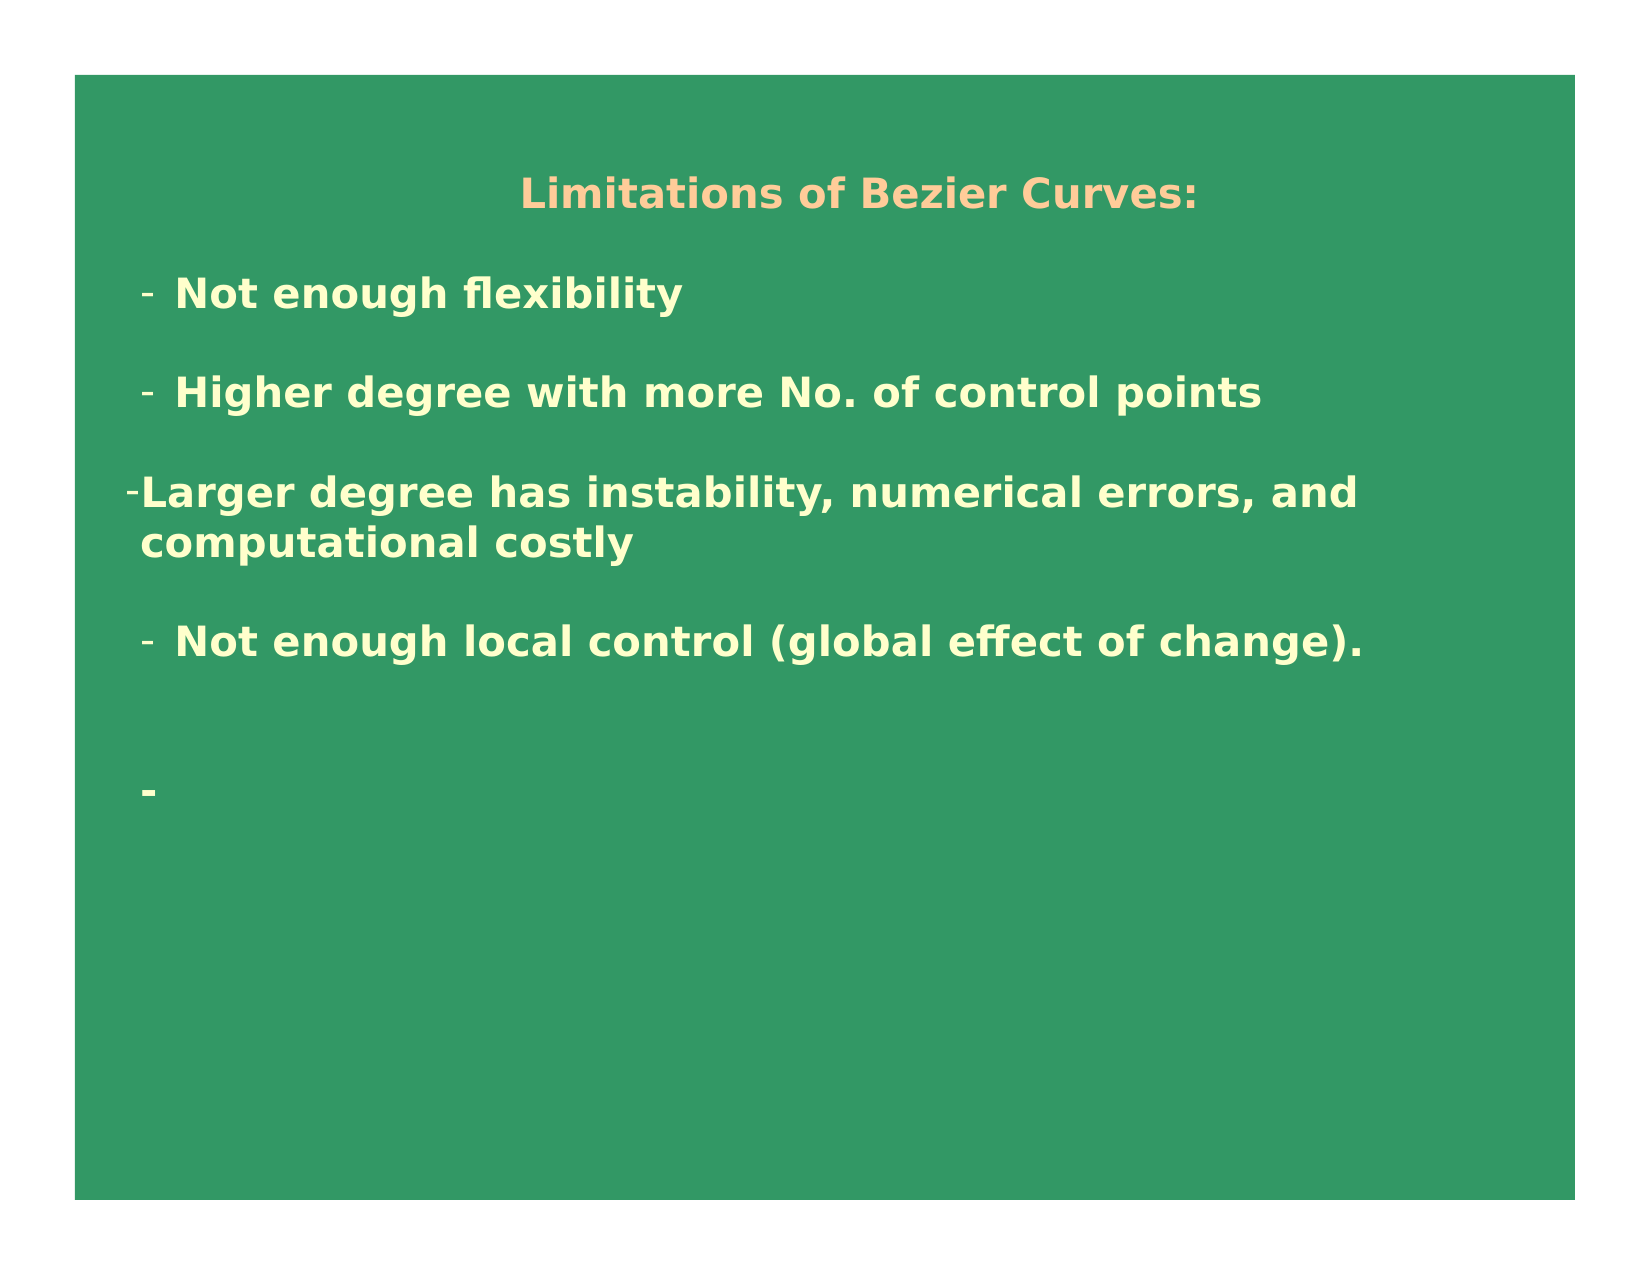

Limitations of Bezier Curves:

Not enough flexibility

Higher degree with more No. of control points

Larger degree has instability, numerical errors, and  computational costly

Not enough local control (global effect of change).

-